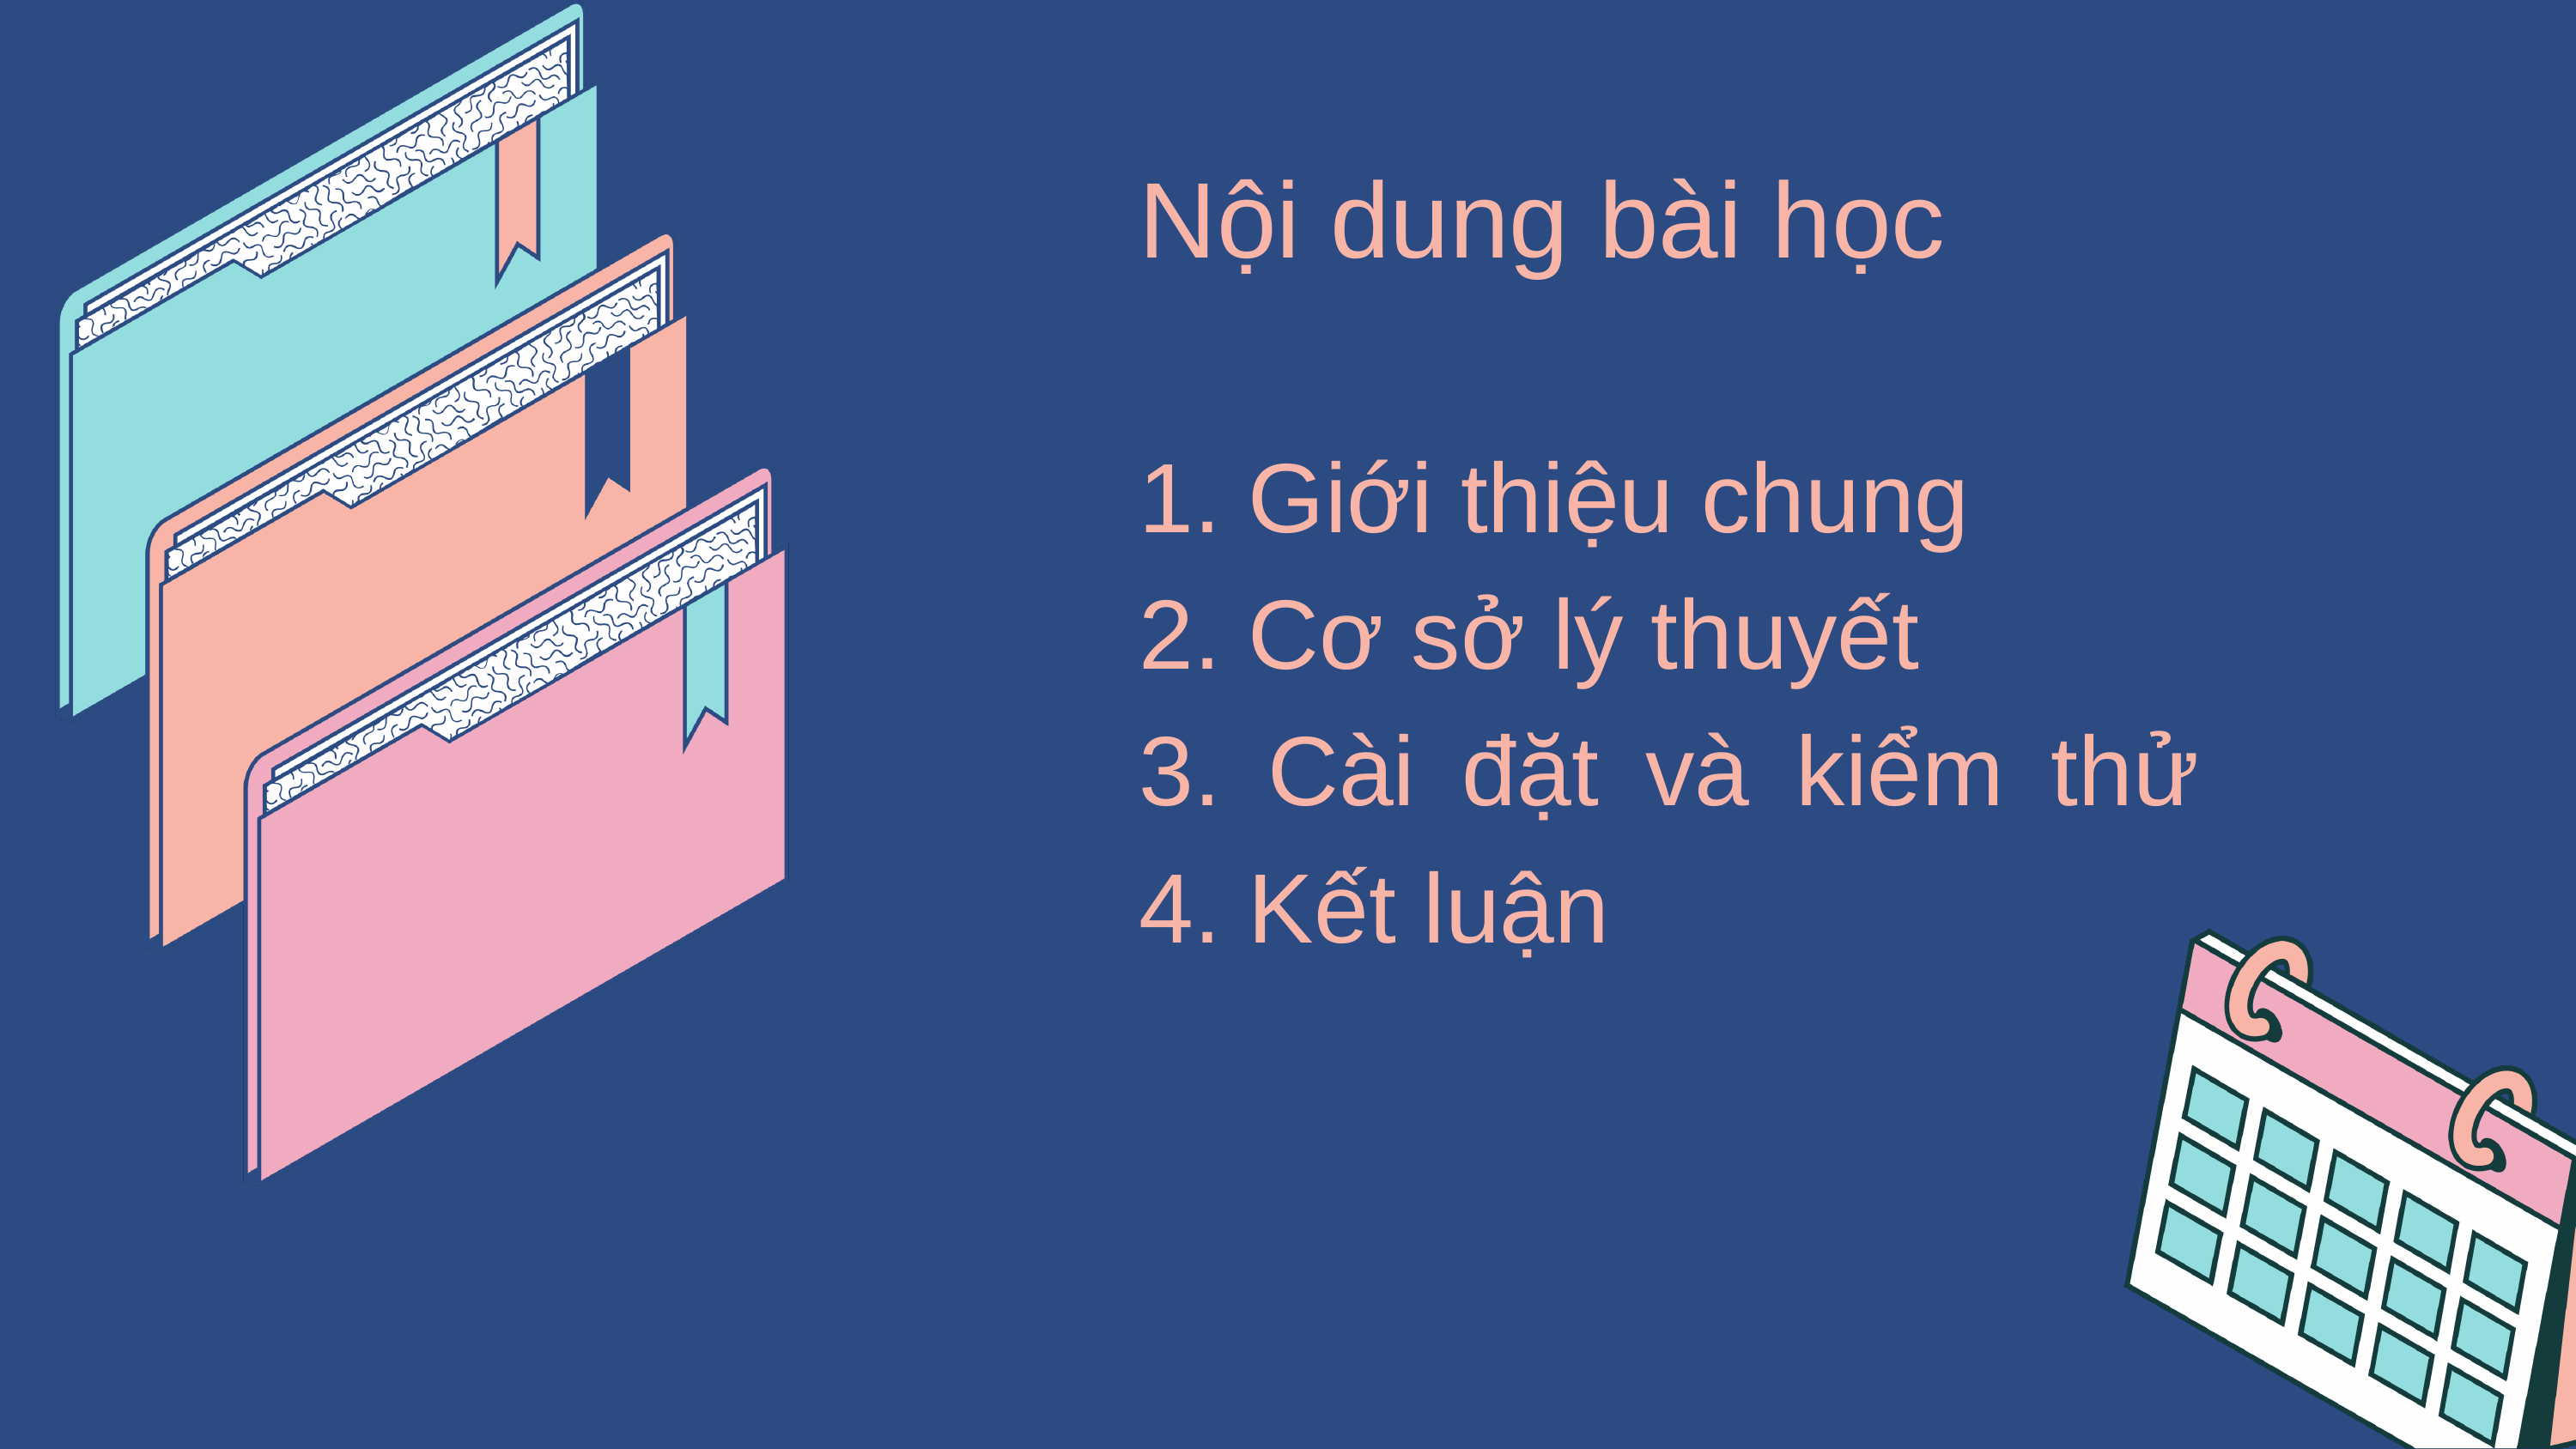

Nội dung bài học
1. Giới thiệu chung
2. Cơ sở lý thuyết
3. Cài đặt và kiểm thử 4. Kết luận